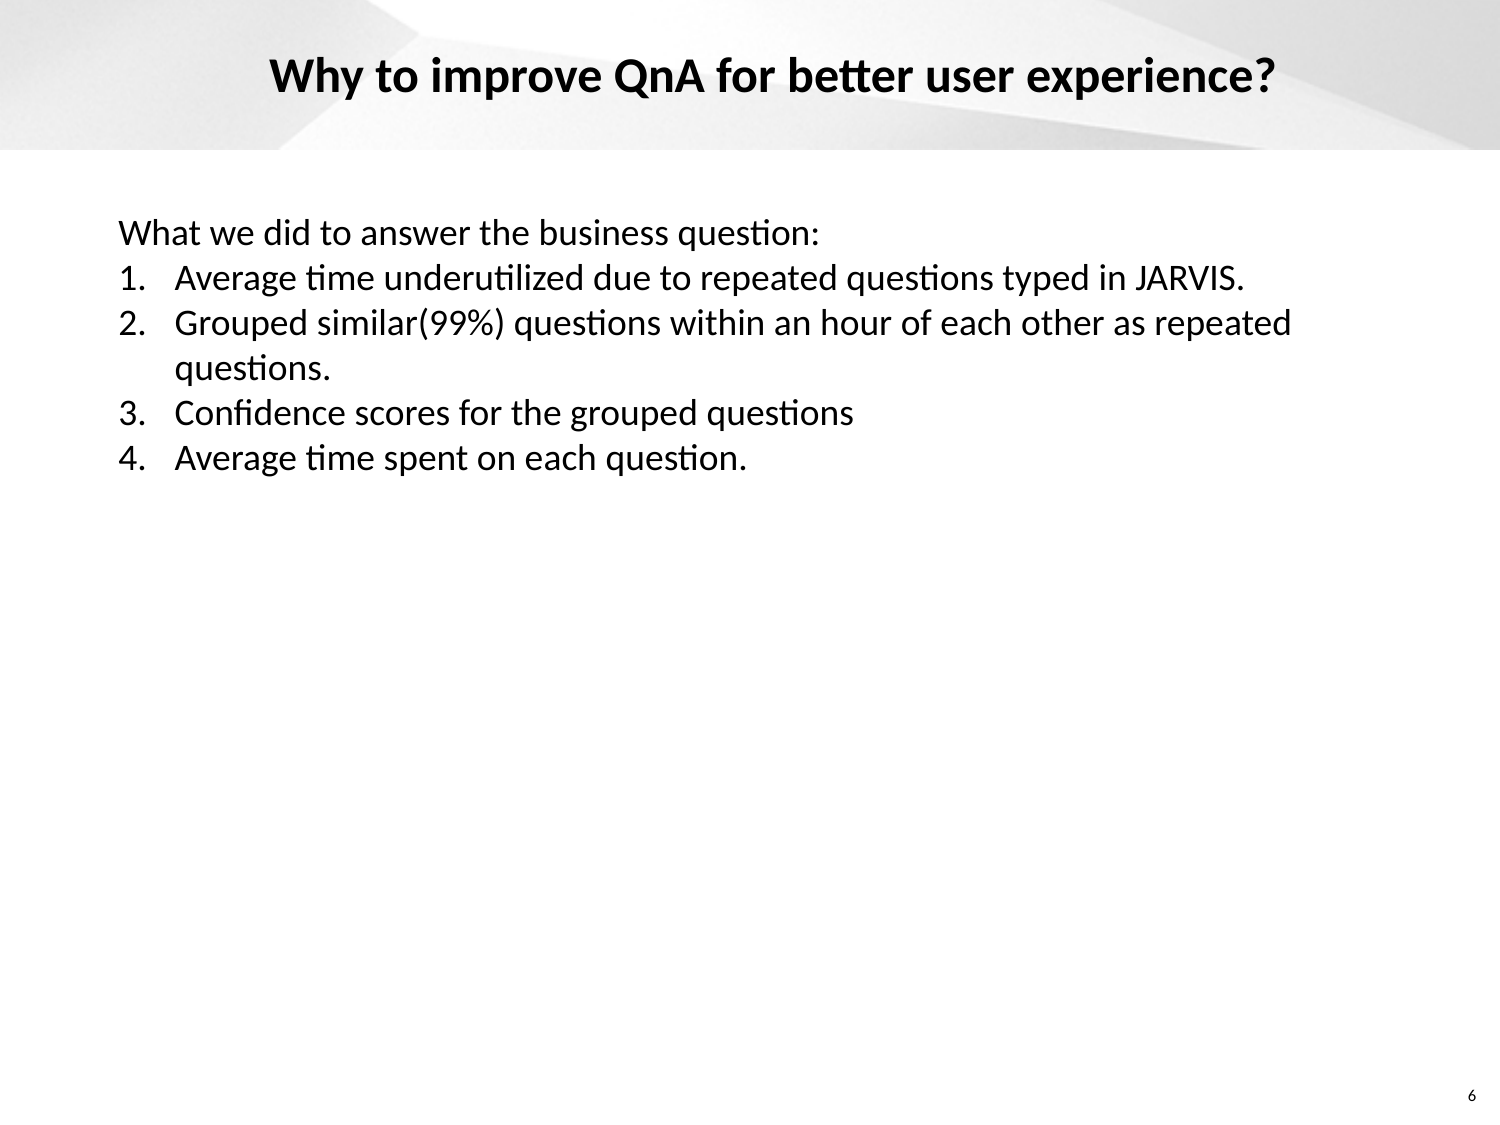

Why to improve QnA for better user experience?
What we did to answer the business question:
Average time underutilized due to repeated questions typed in JARVIS.
Grouped similar(99%) questions within an hour of each other as repeated questions.
Confidence scores for the grouped questions
Average time spent on each question.